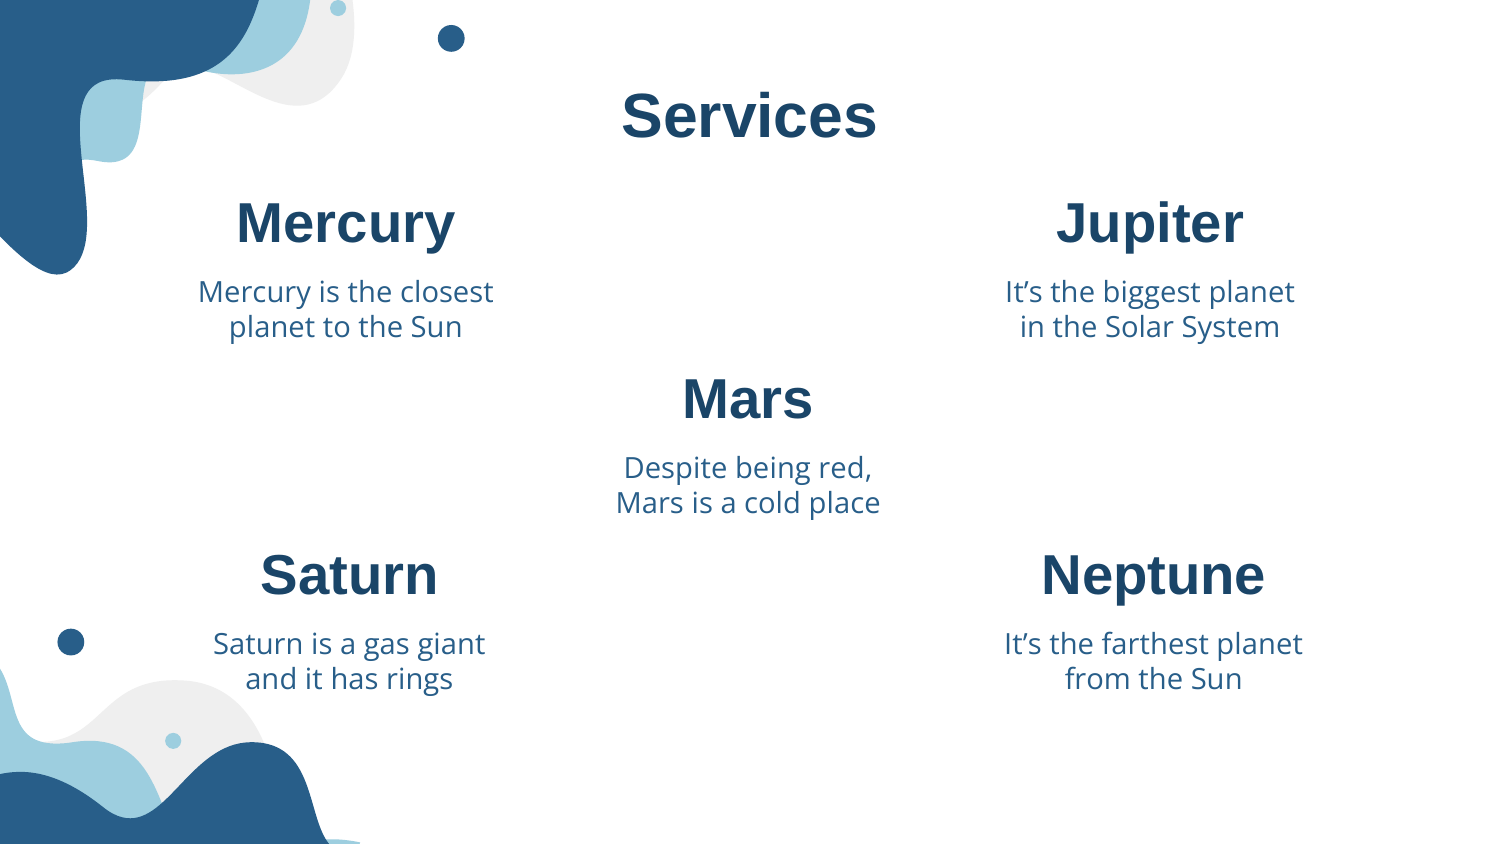

Services
# Mercury
Jupiter
Mercury is the closest planet to the Sun
It’s the biggest planet in the Solar System
Mars
Despite being red, Mars is a cold place
Saturn
Neptune
Saturn is a gas giant and it has rings
It’s the farthest planet from the Sun